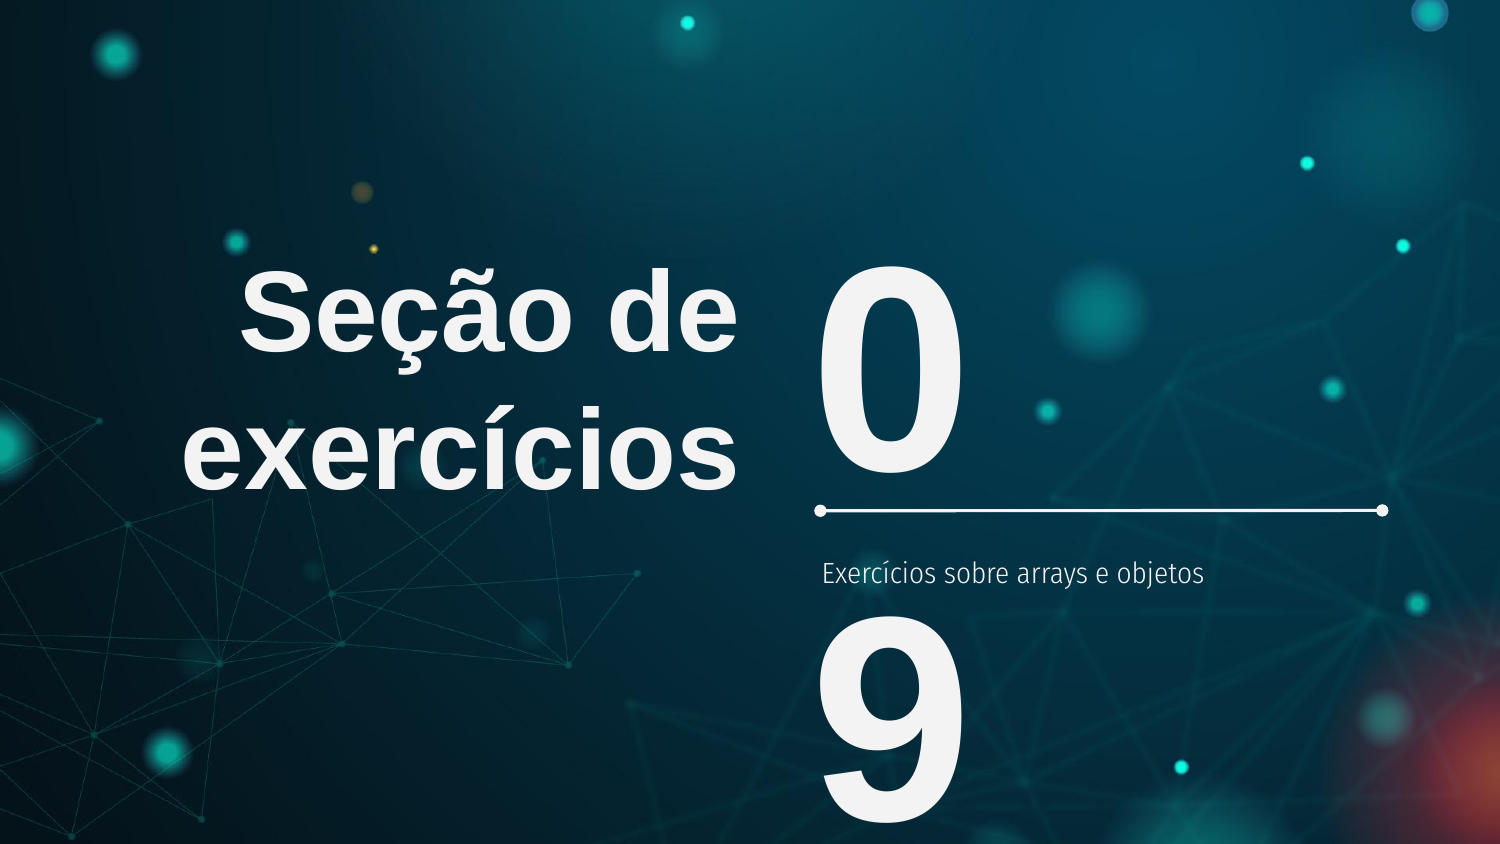

# Seção de exercícios
09
Exercícios sobre arrays e objetos